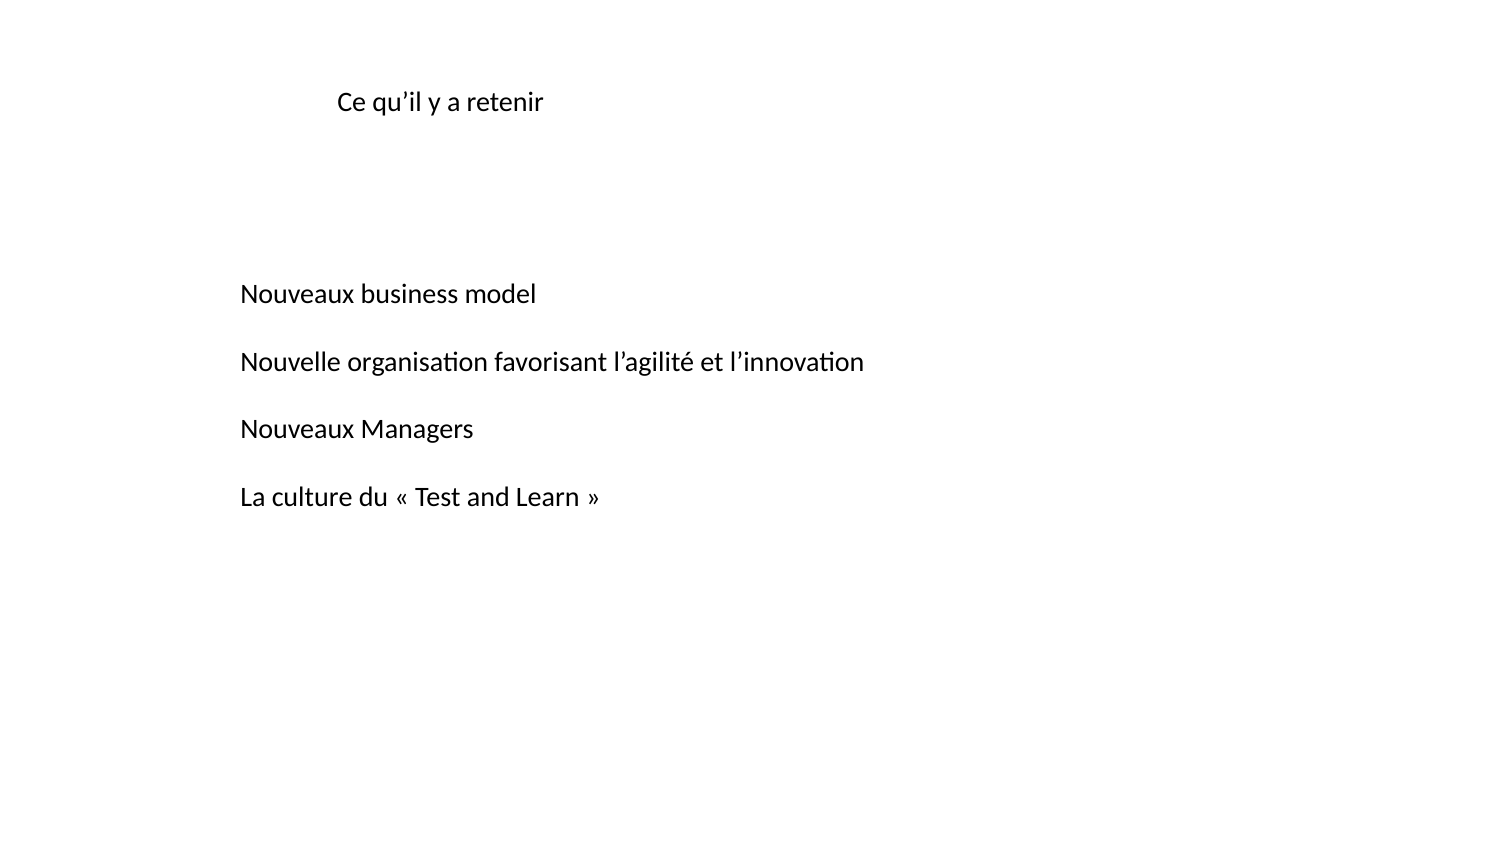

Ce qu’il y a retenir
Nouveaux business model

Nouvelle organisation favorisant l’agilité et l’innovation

Nouveaux Managers

La culture du « Test and Learn »